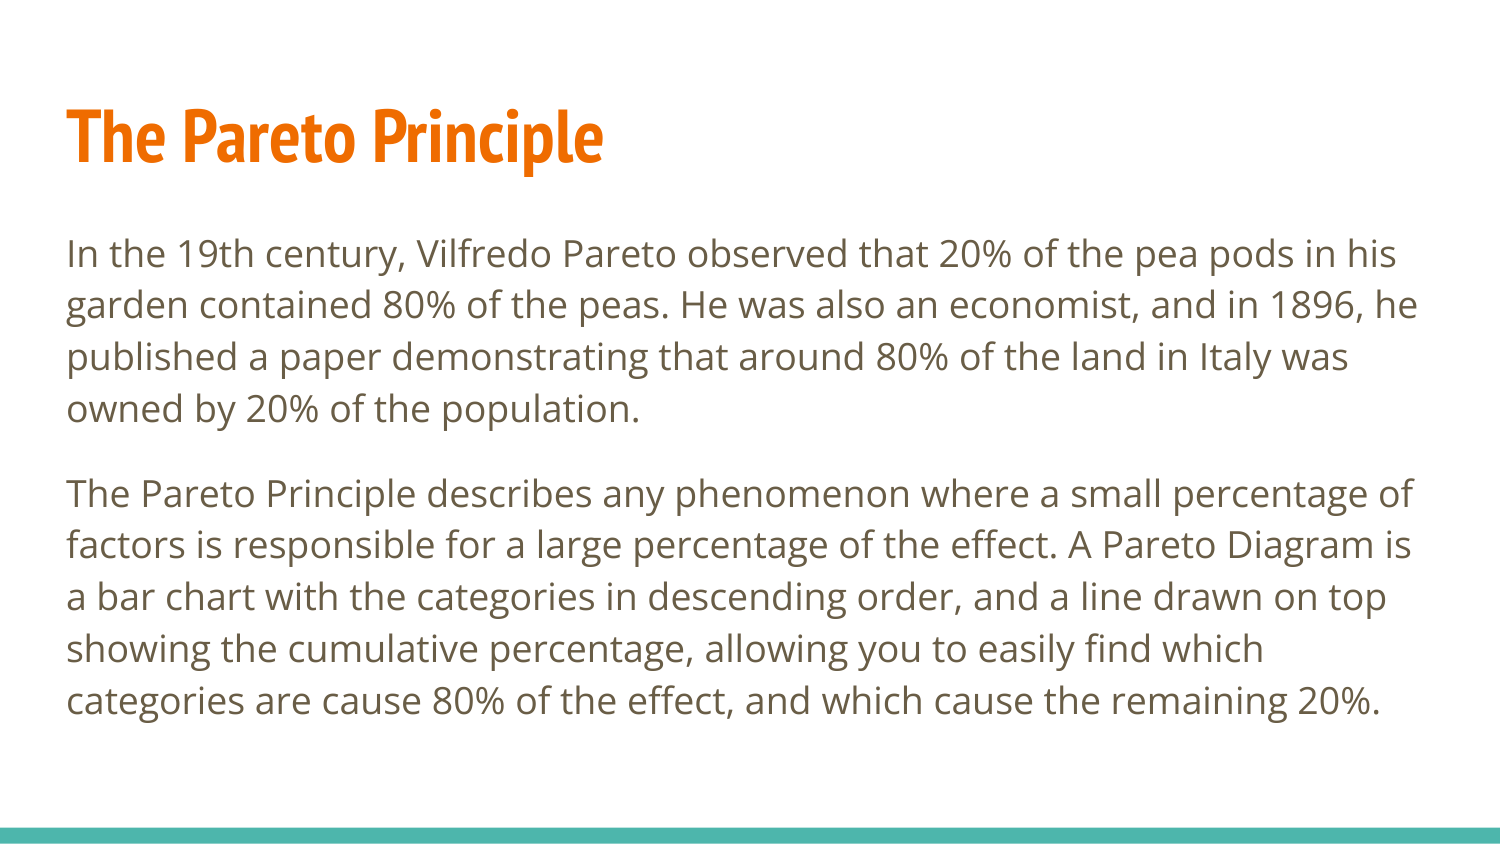

# The Pareto Principle
In the 19th century, Vilfredo Pareto observed that 20% of the pea pods in his garden contained 80% of the peas. He was also an economist, and in 1896, he published a paper demonstrating that around 80% of the land in Italy was owned by 20% of the population.
The Pareto Principle describes any phenomenon where a small percentage of factors is responsible for a large percentage of the effect. A Pareto Diagram is a bar chart with the categories in descending order, and a line drawn on top showing the cumulative percentage, allowing you to easily find which categories are cause 80% of the effect, and which cause the remaining 20%.